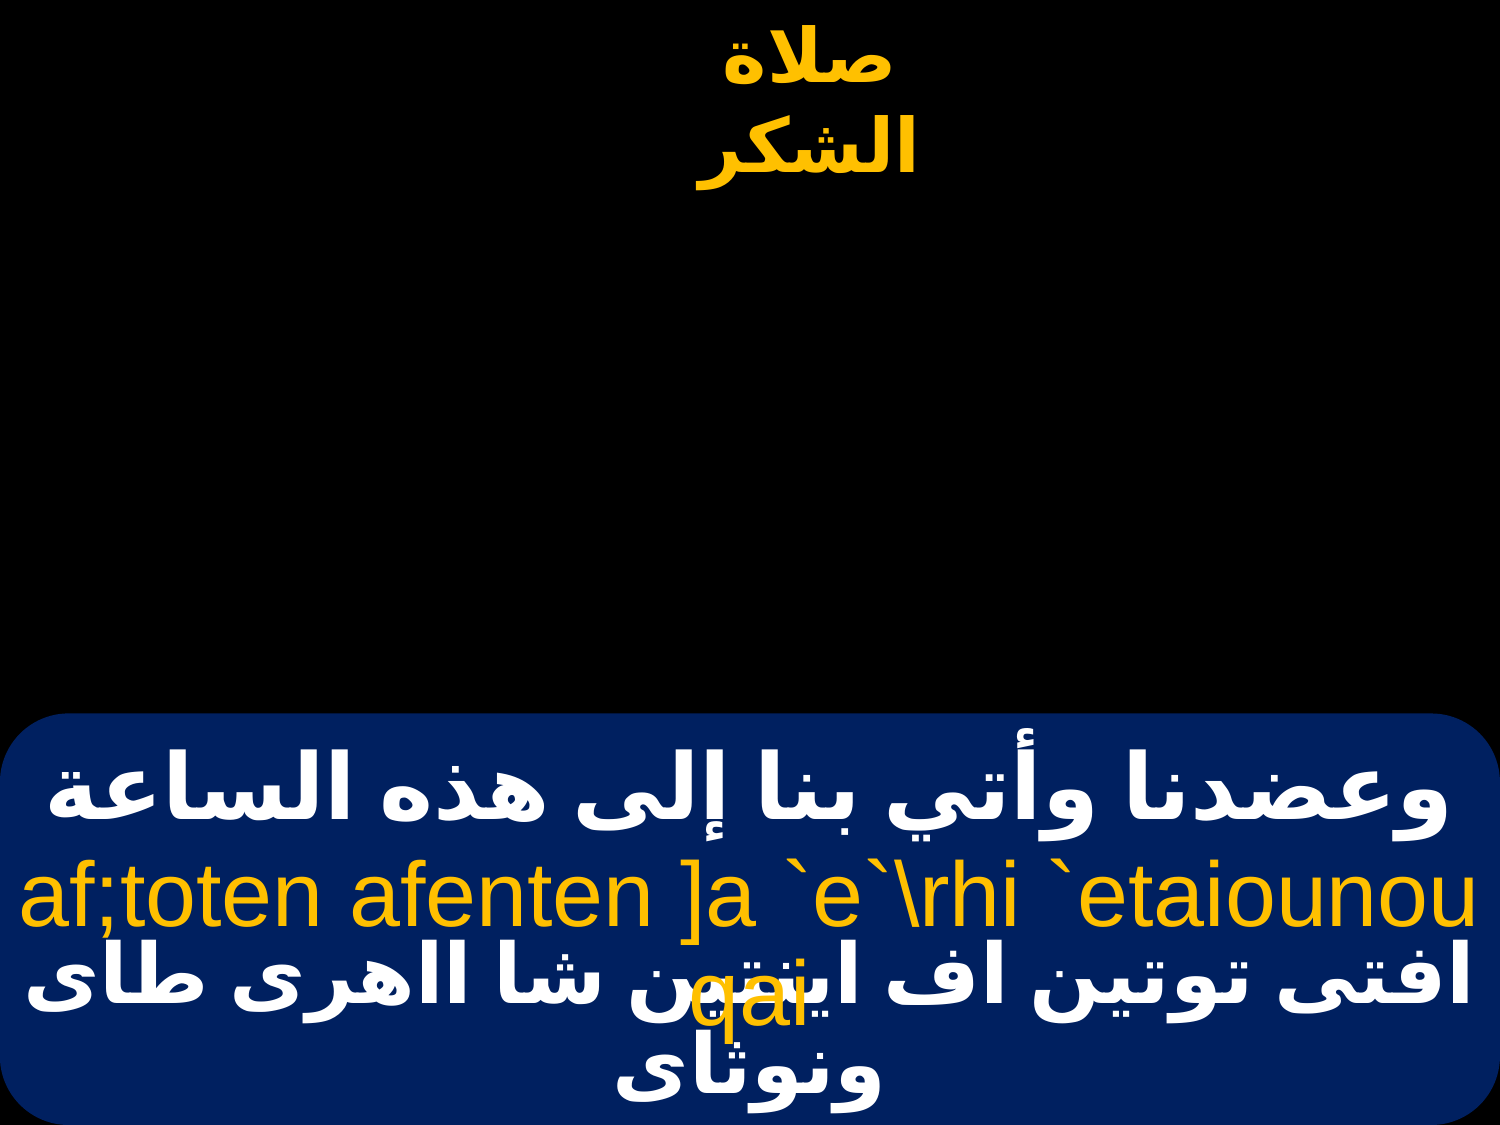

# وعضدنا وأتي بنا إلى هذه الساعة
af;toten afenten ]a `e`\rhi `etaiounou qai
افتى توتين اف اينتين شا ااهرى طاى ونوثاى